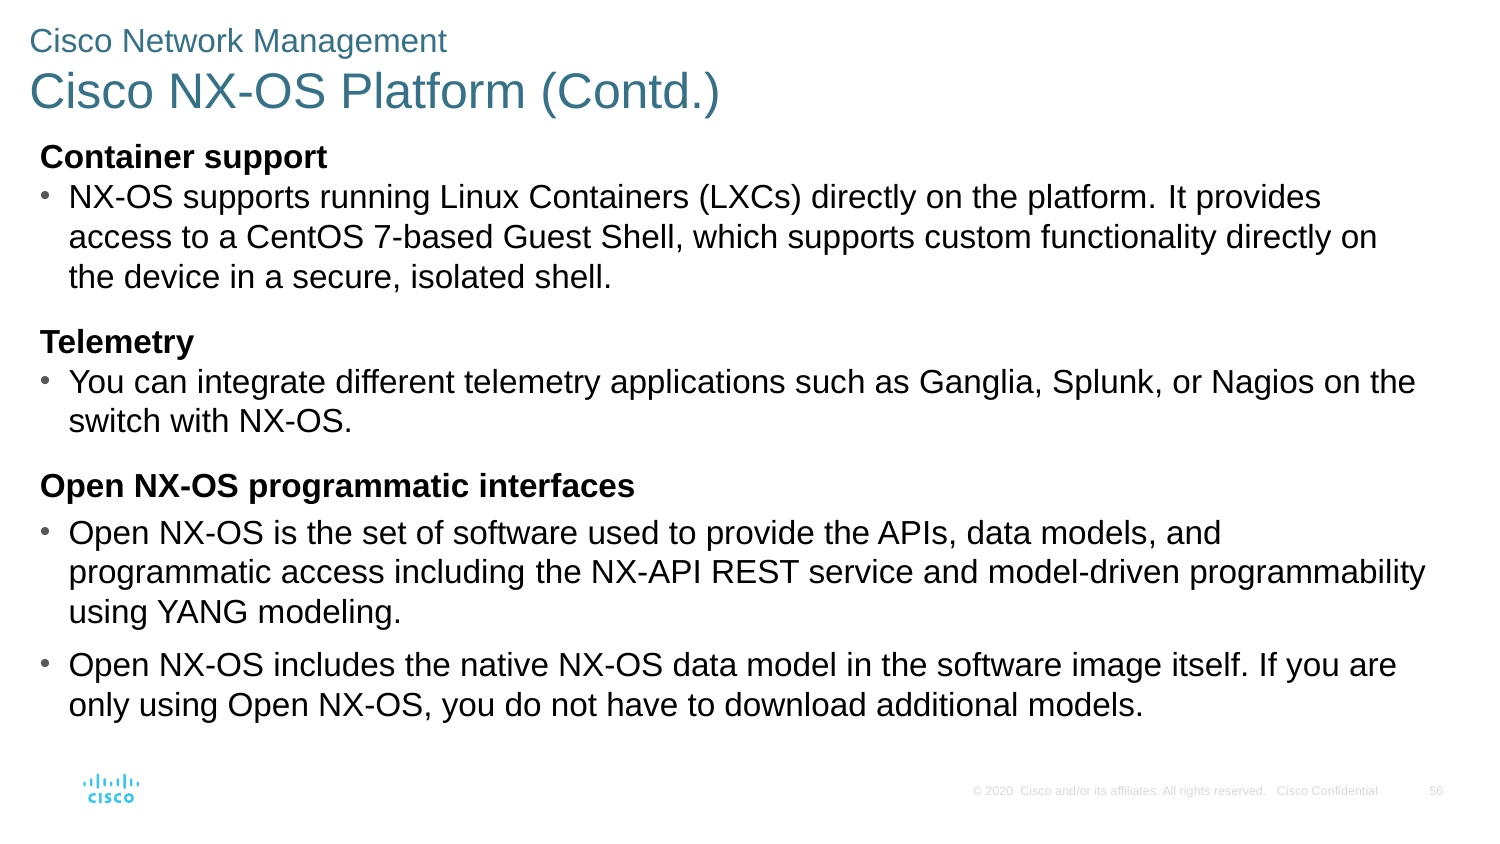

# Cisco Network Management Cisco NX-OS Platform (Contd.)
Container support
NX-OS supports running Linux Containers (LXCs) directly on the platform. It provides access to a CentOS 7-based Guest Shell, which supports custom functionality directly on the device in a secure, isolated shell.
Telemetry
You can integrate different telemetry applications such as Ganglia, Splunk, or Nagios on the switch with NX-OS.
Open NX-OS programmatic interfaces
Open NX-OS is the set of software used to provide the APIs, data models, and programmatic access including the NX-API REST service and model-driven programmability using YANG modeling.
Open NX-OS includes the native NX-OS data model in the software image itself. If you are only using Open NX-OS, you do not have to download additional models.